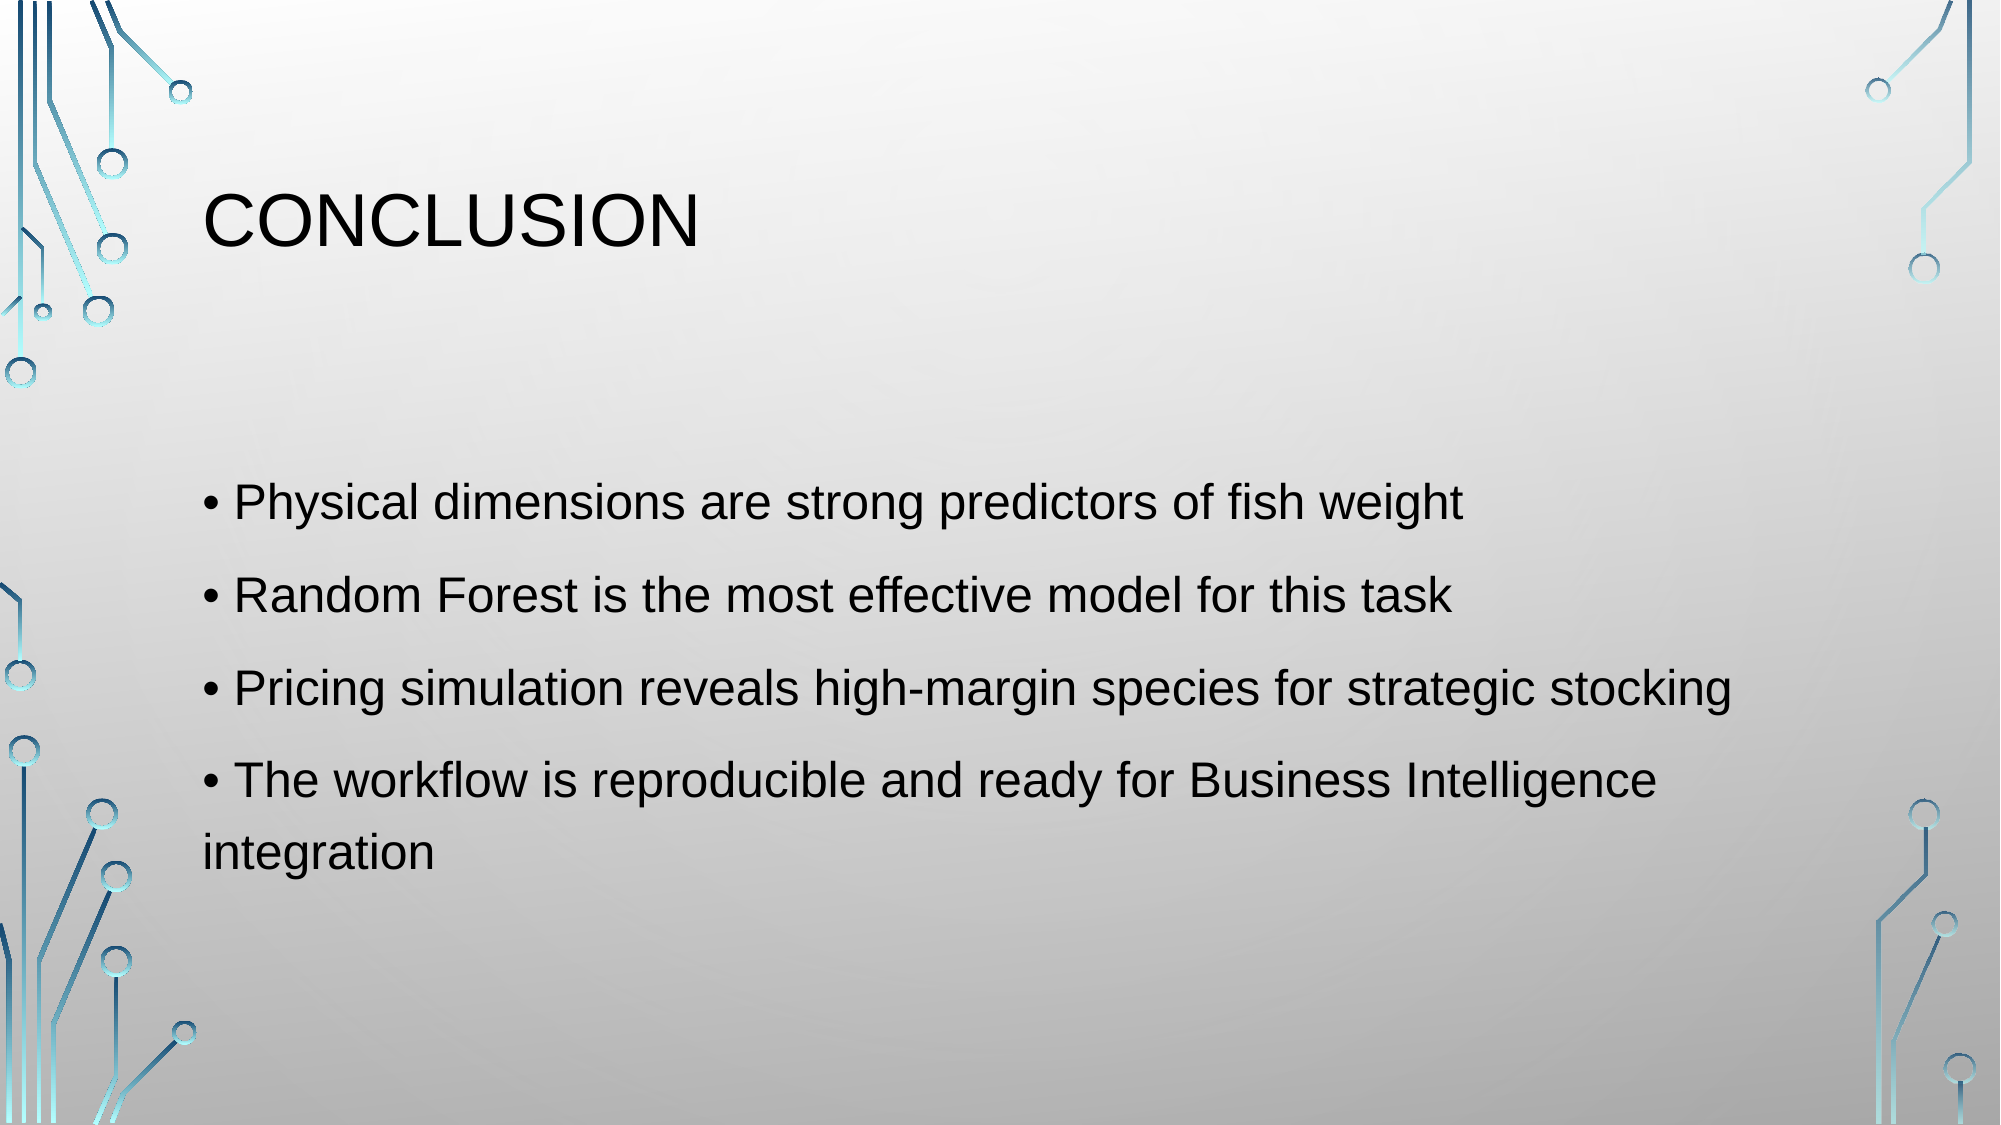

# CONCLUSION

• Physical dimensions are strong predictors of fish weight
• Random Forest is the most effective model for this task
• Pricing simulation reveals high-margin species for strategic stocking
• The workflow is reproducible and ready for Business Intelligence integration